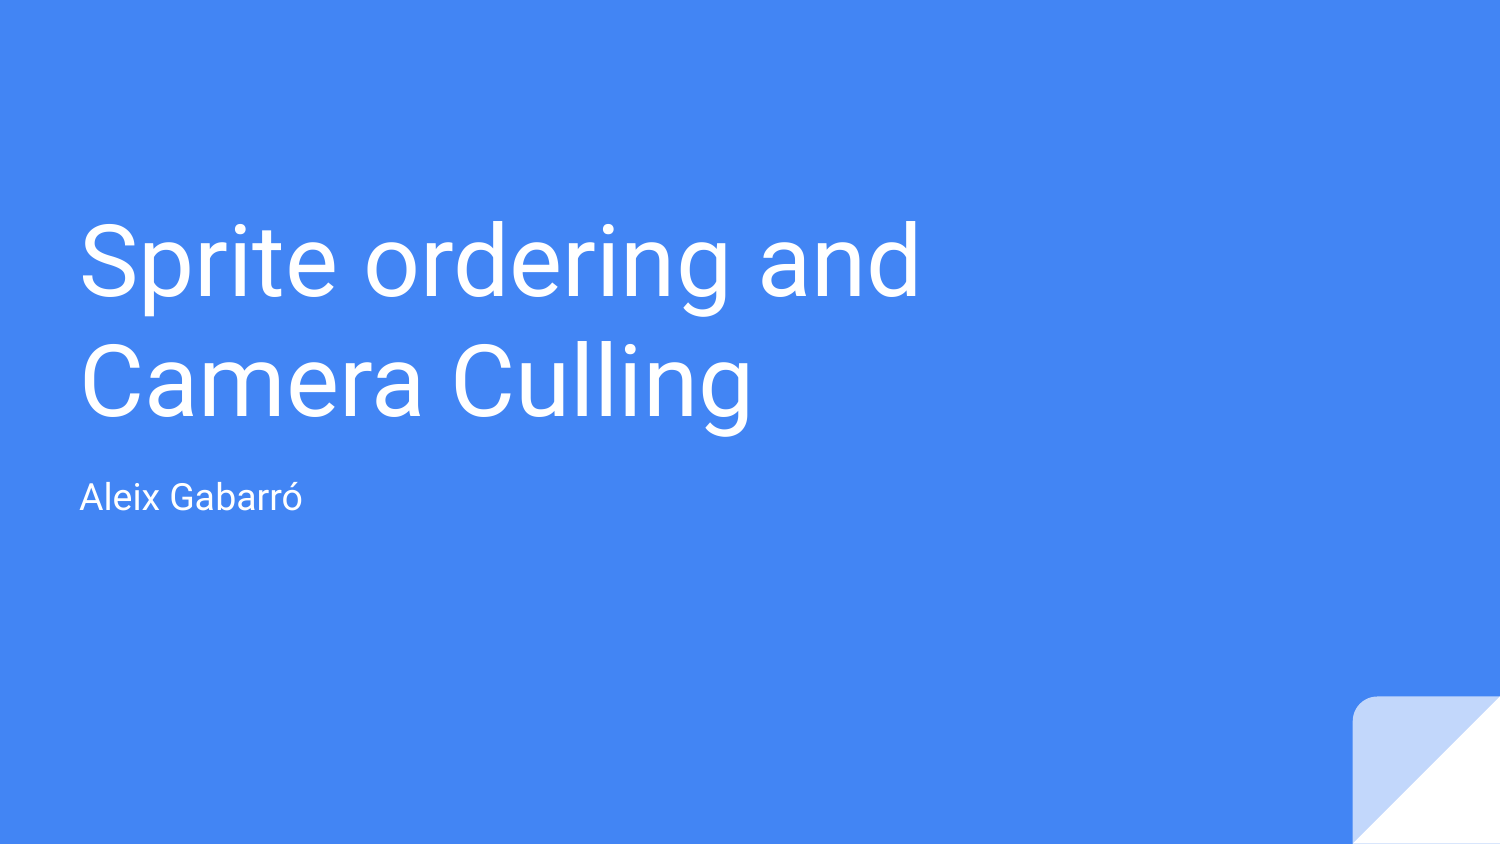

# Sprite ordering and
Camera Culling
Aleix Gabarró